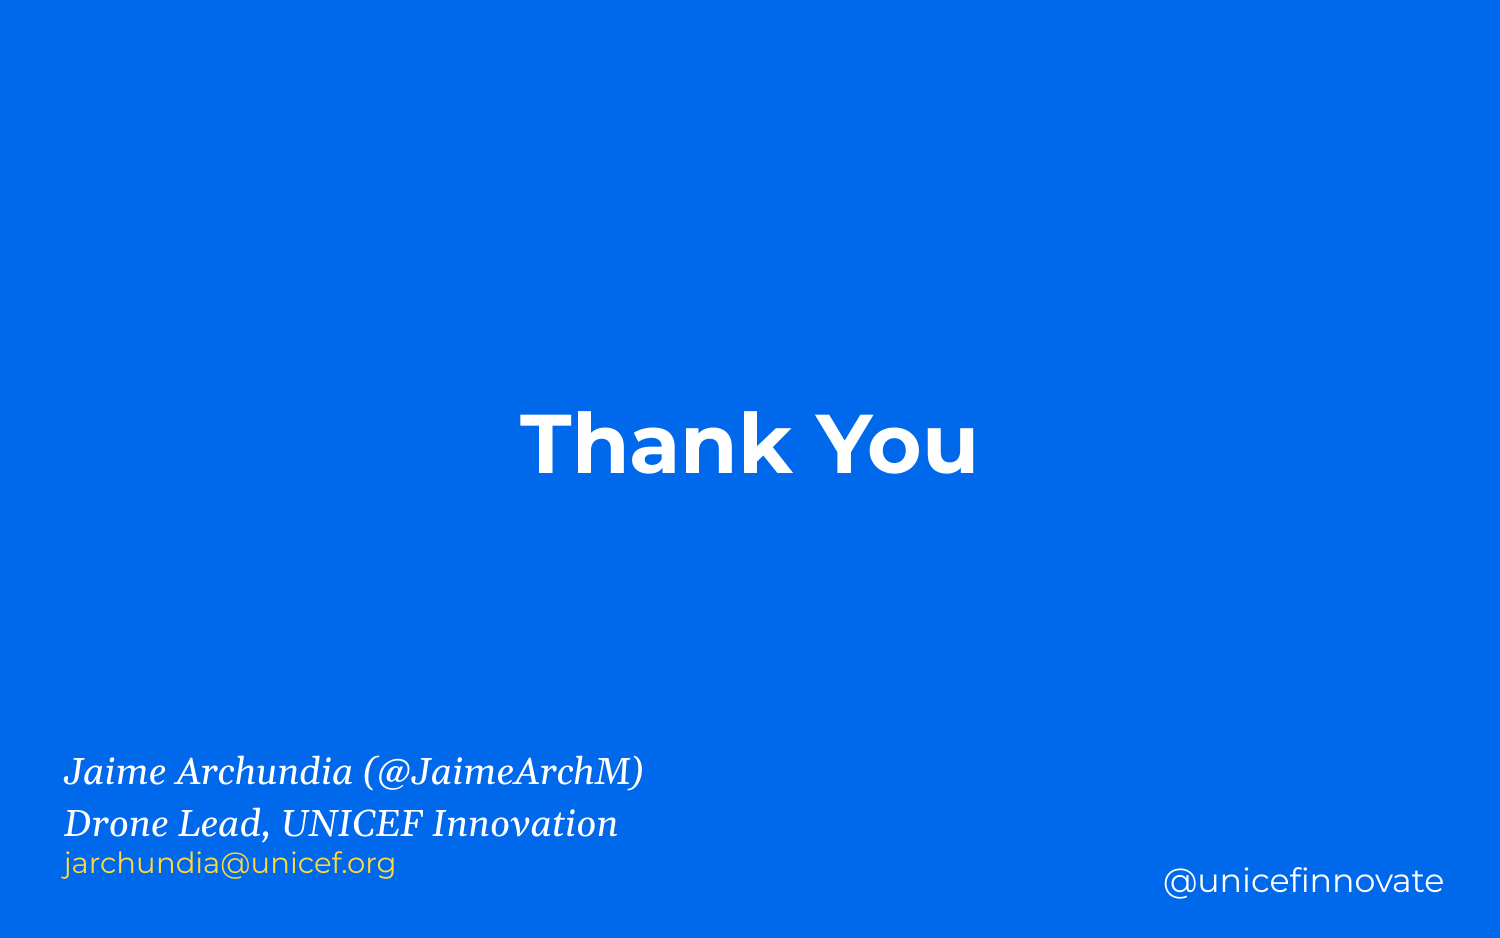

Jaime Archundia (@JaimeArchM)
Drone Lead, UNICEF Innovation
jarchundia@unicef.org
@unicefinnovate